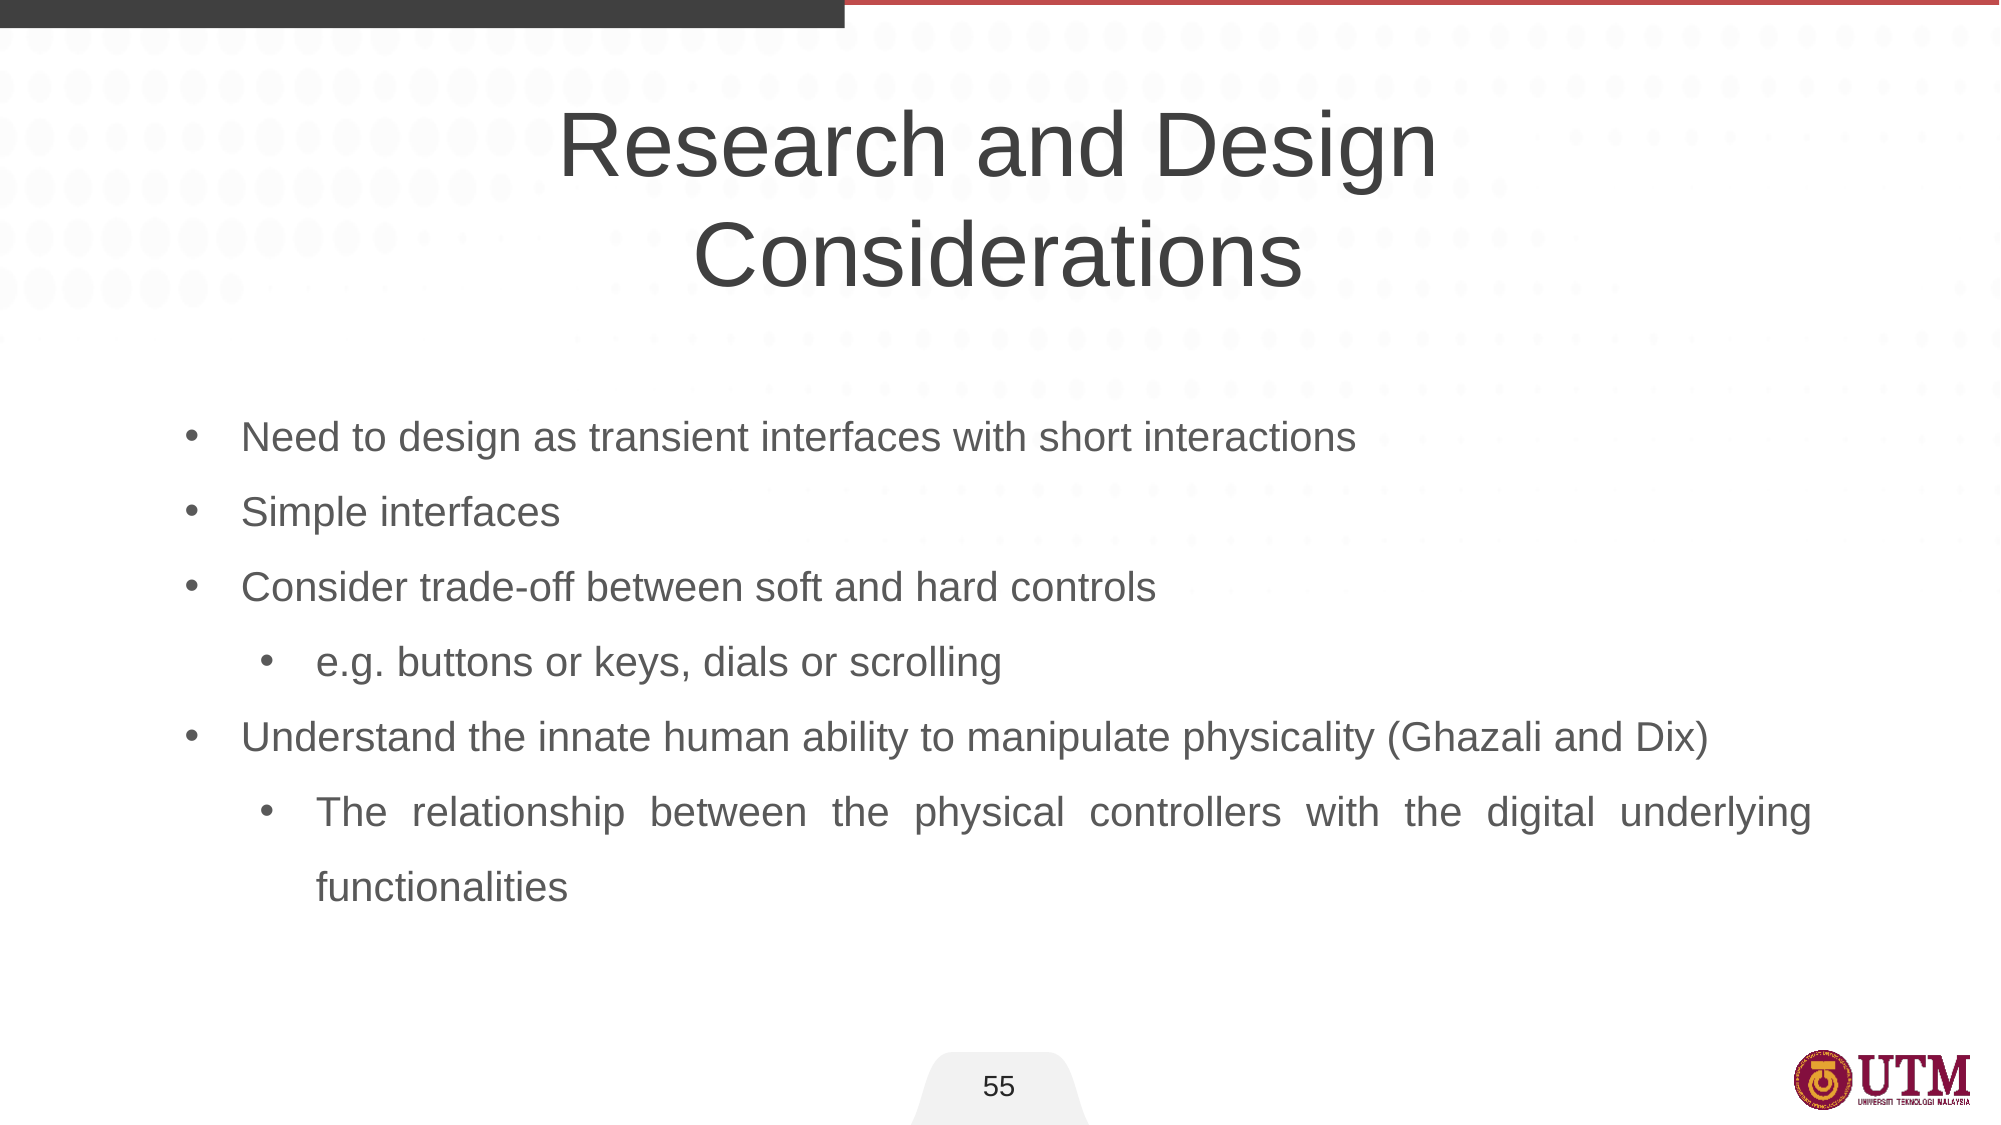

Research and Design
Considerations
Need to design as transient interfaces with short interactions
Simple interfaces
Consider trade-off between soft and hard controls
e.g. buttons or keys, dials or scrolling
Understand the innate human ability to manipulate physicality (Ghazali and Dix)
The relationship between the physical controllers with the digital underlying functionalities
55